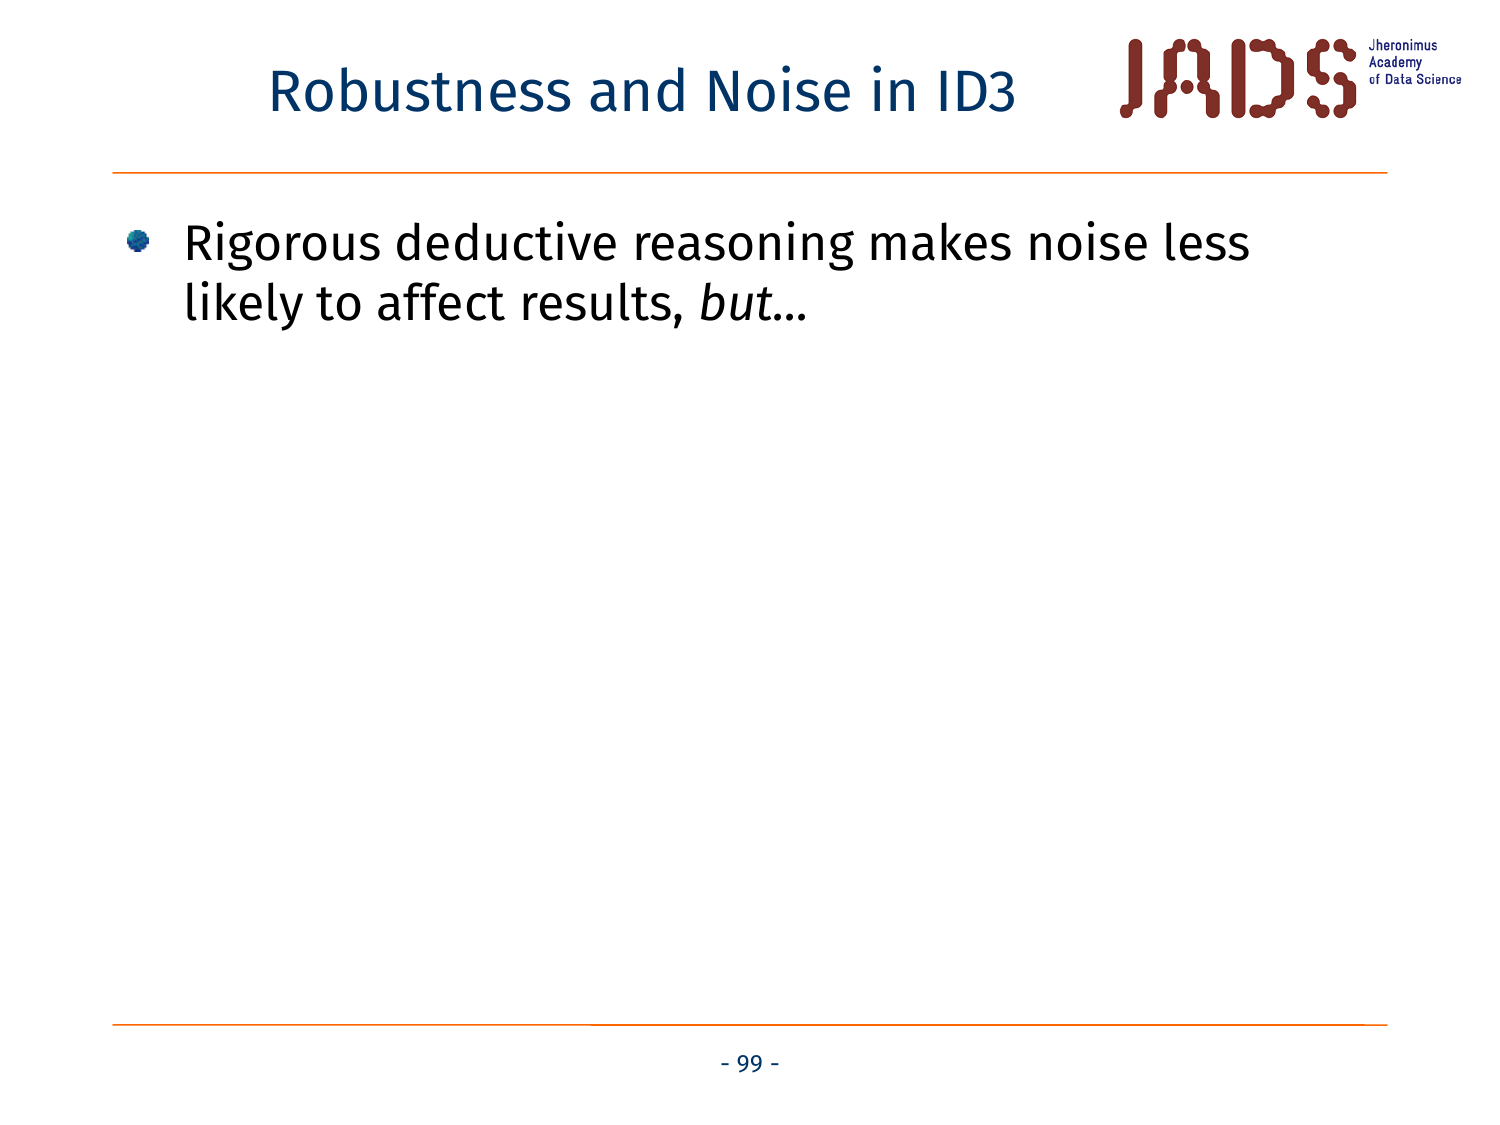

# Robustness and Noise in ID3
Rigorous deductive reasoning makes noise less likely to affect results, but...

- 99 -